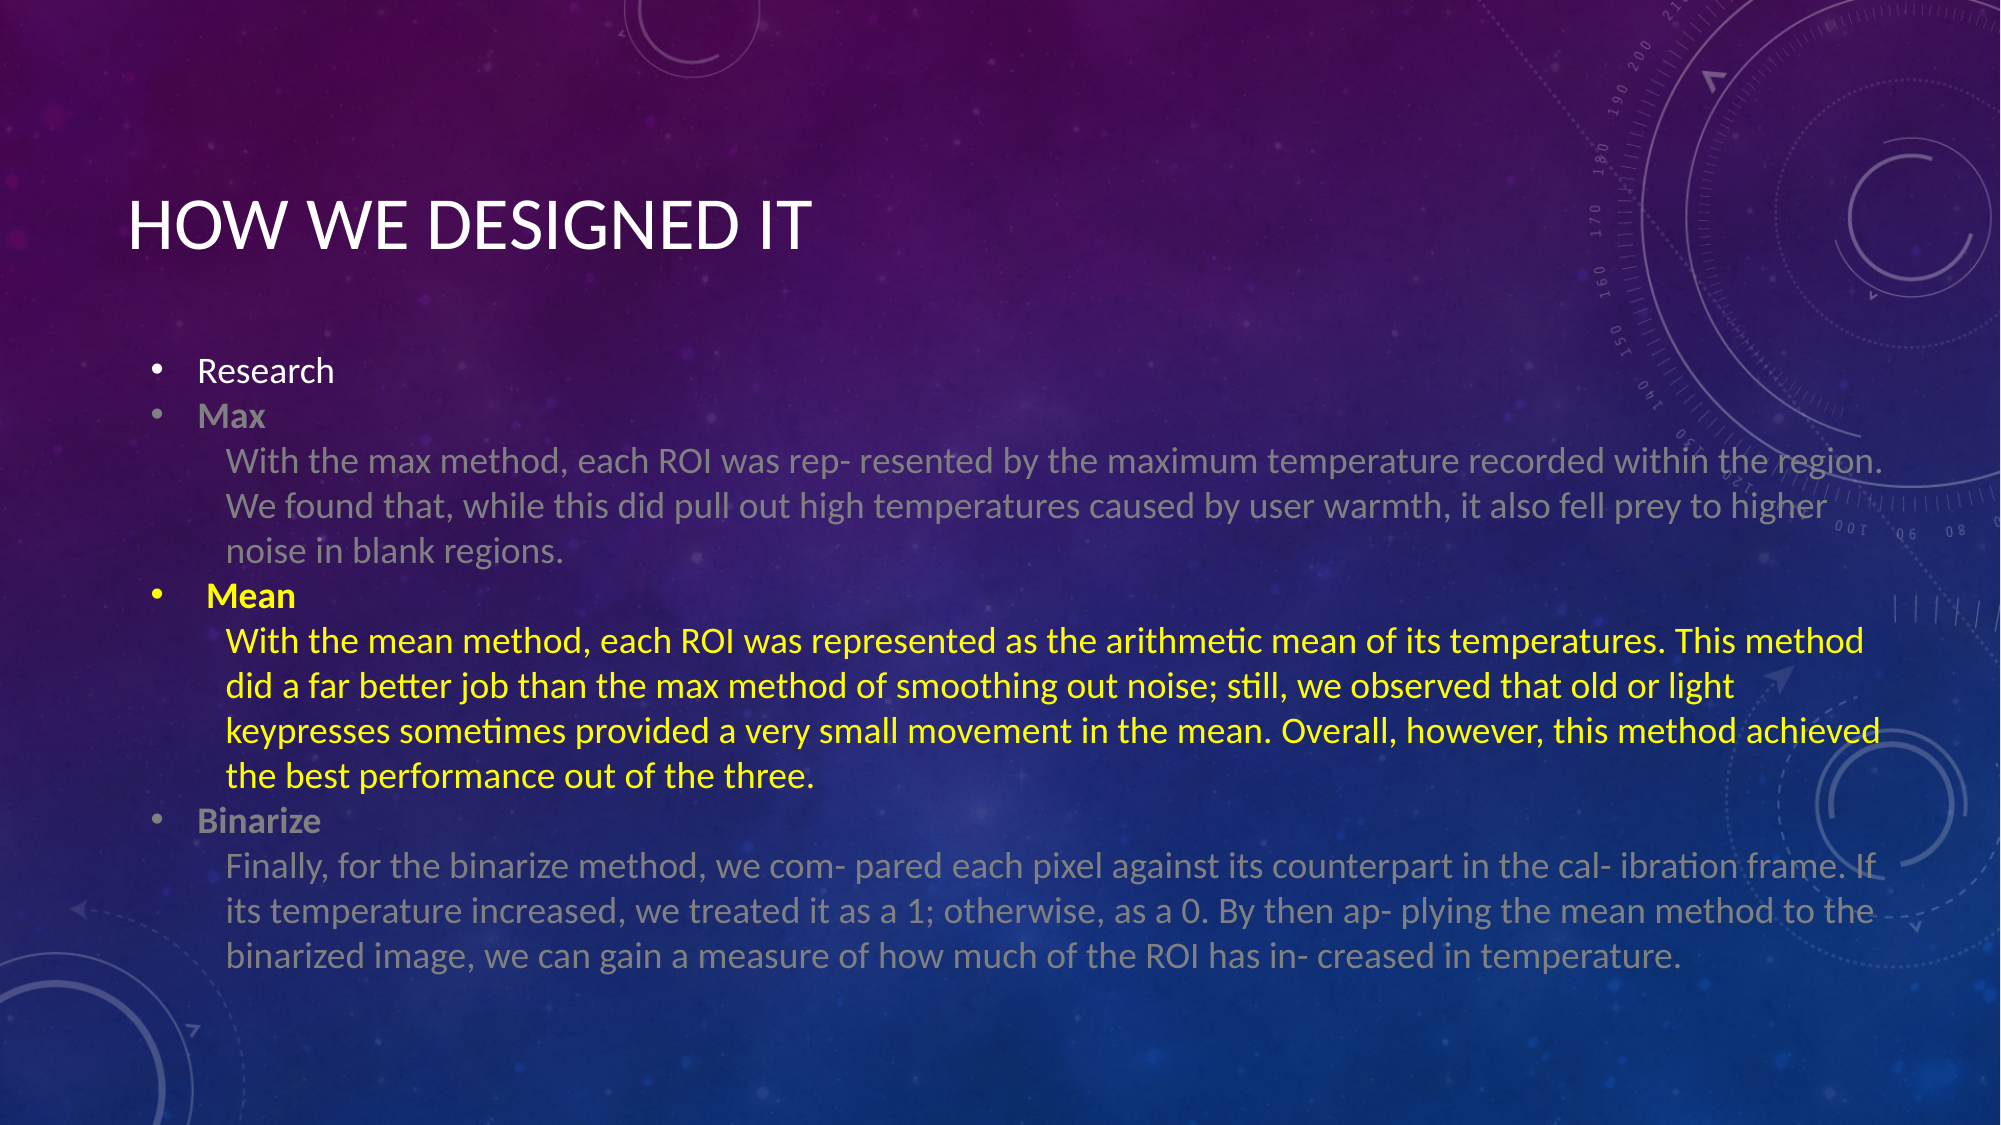

# How we Designed it
Research
Max
With the max method, each ROI was rep- resented by the maximum temperature recorded within the region. We found that, while this did pull out high temperatures caused by user warmth, it also fell prey to higher noise in blank regions.
 Mean
With the mean method, each ROI was represented as the arithmetic mean of its temperatures. This method did a far better job than the max method of smoothing out noise; still, we observed that old or light keypresses sometimes provided a very small movement in the mean. Overall, however, this method achieved the best performance out of the three.
Binarize
Finally, for the binarize method, we com- pared each pixel against its counterpart in the cal- ibration frame. If its temperature increased, we treated it as a 1; otherwise, as a 0. By then ap- plying the mean method to the binarized image, we can gain a measure of how much of the ROI has in- creased in temperature.